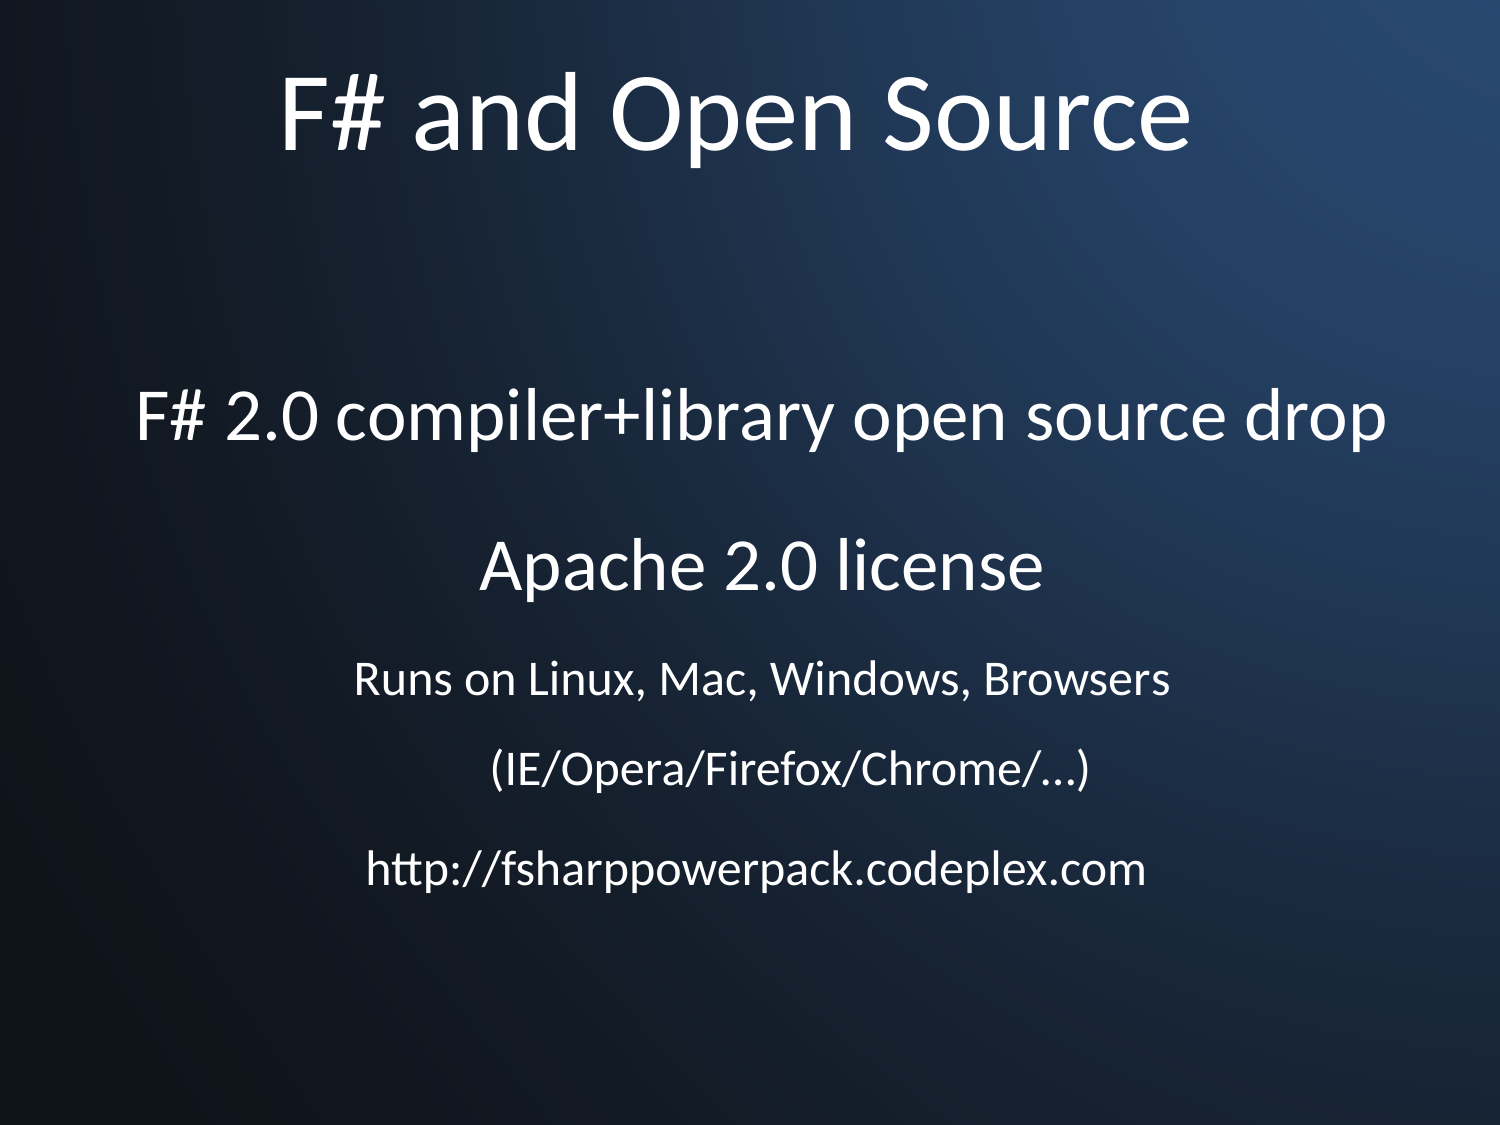

# F# and Open Source

F# 2.0 compiler+library open source drop
Apache 2.0 license
Runs on Linux, Mac, Windows, Browsers (IE/Opera/Firefox/Chrome/…)
http://fsharppowerpack.codeplex.com